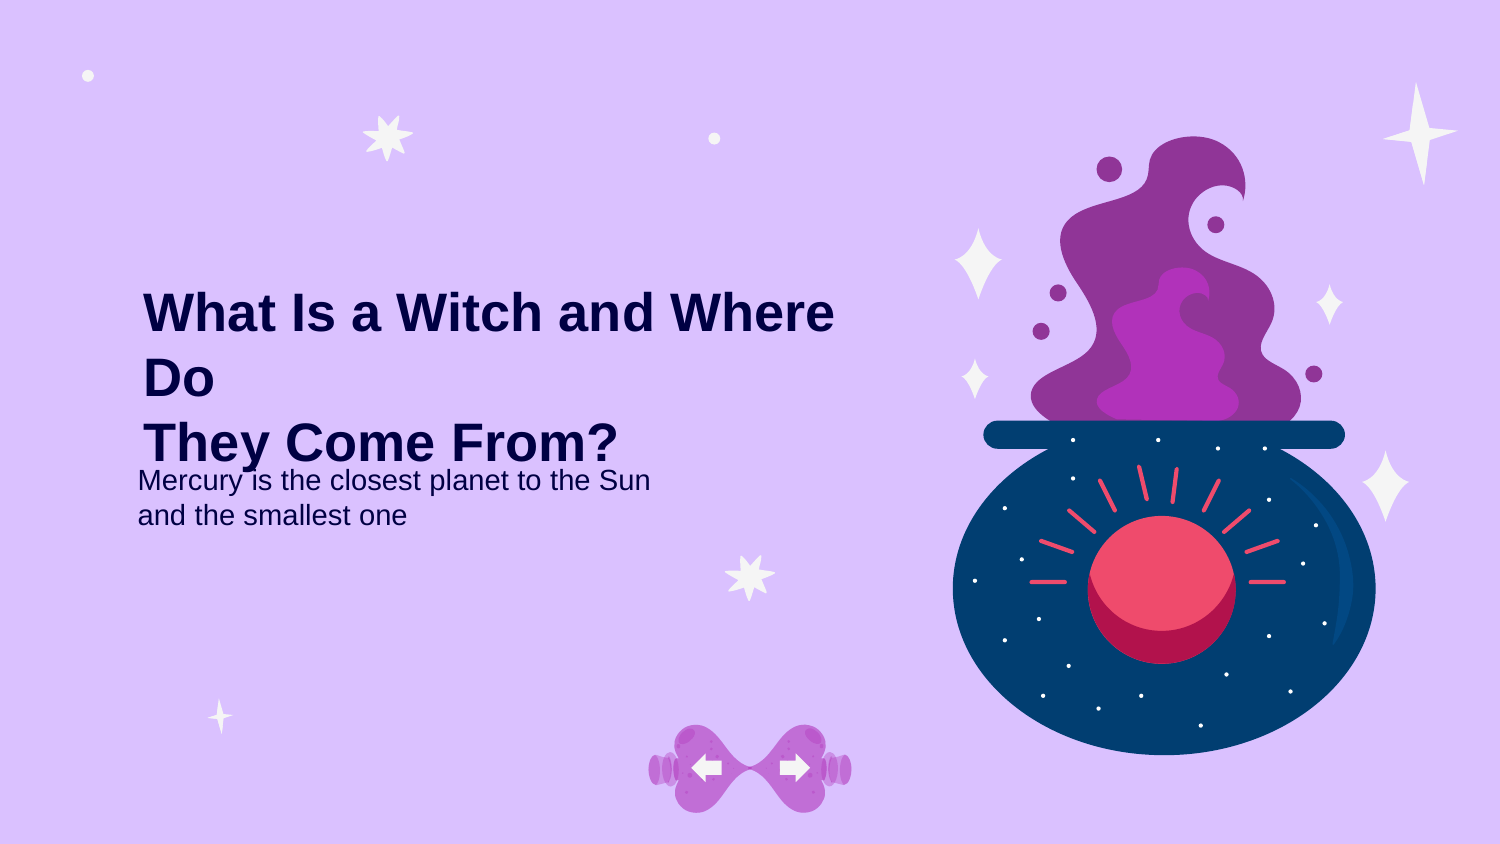

# What Is a Witch and Where Do
They Come From?
Mercury is the closest planet to the Sun
and the smallest one